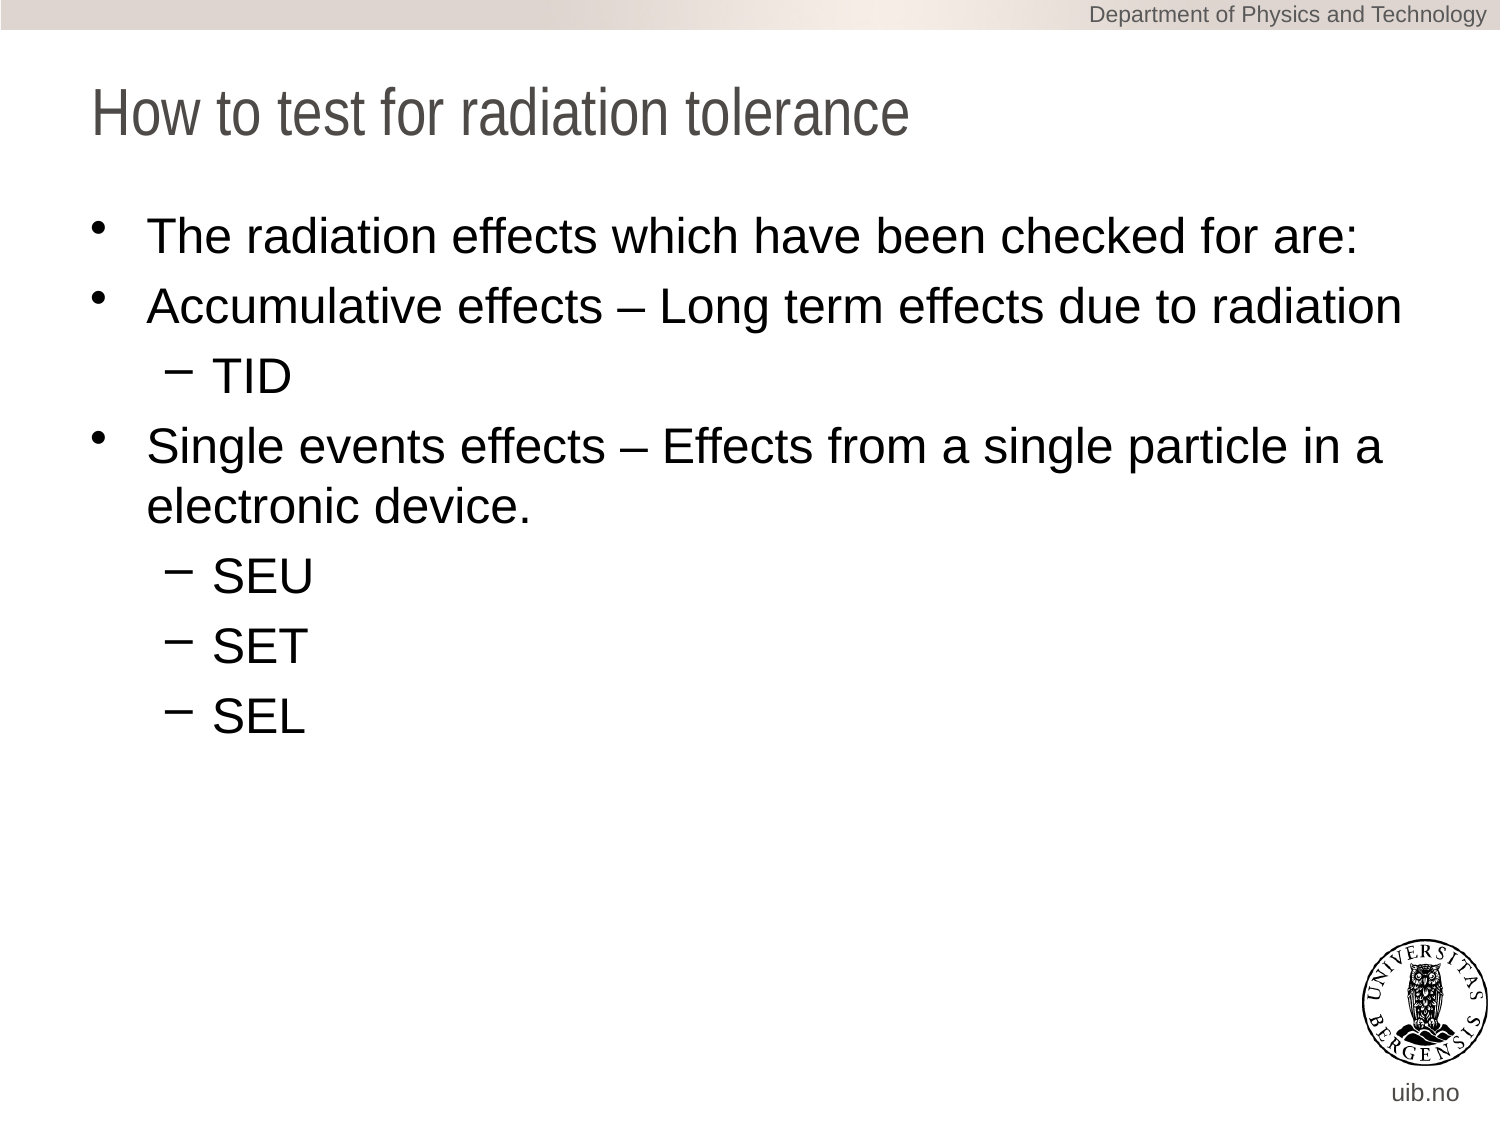

Department of Physics and Technology
# How to test for radiation tolerance
The radiation effects which have been checked for are:
Accumulative effects – Long term effects due to radiation
TID
Single events effects – Effects from a single particle in a electronic device.
SEU
SET
SEL